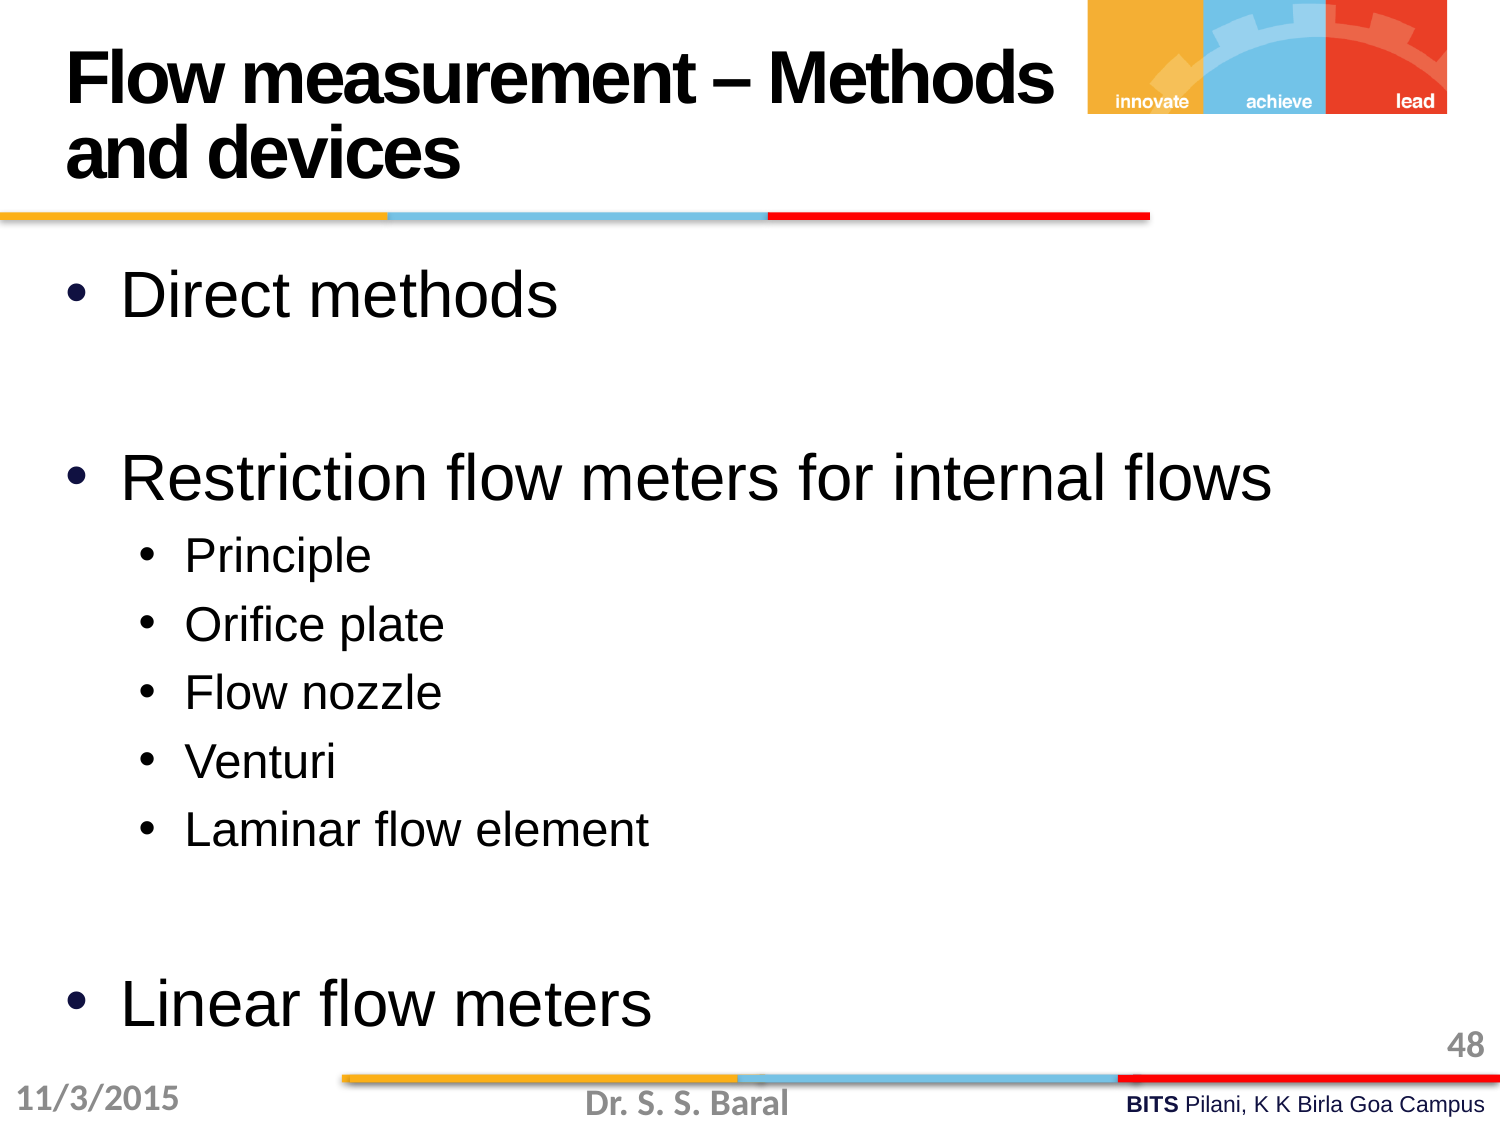

Flow measurement – Methods  and devices
Direct methods

Restriction flow meters for internal flows
Principle
Orifice plate
Flow nozzle
Venturi
Laminar flow element

Linear flow meters
48
11/3/2015
Dr. S. S. Baral